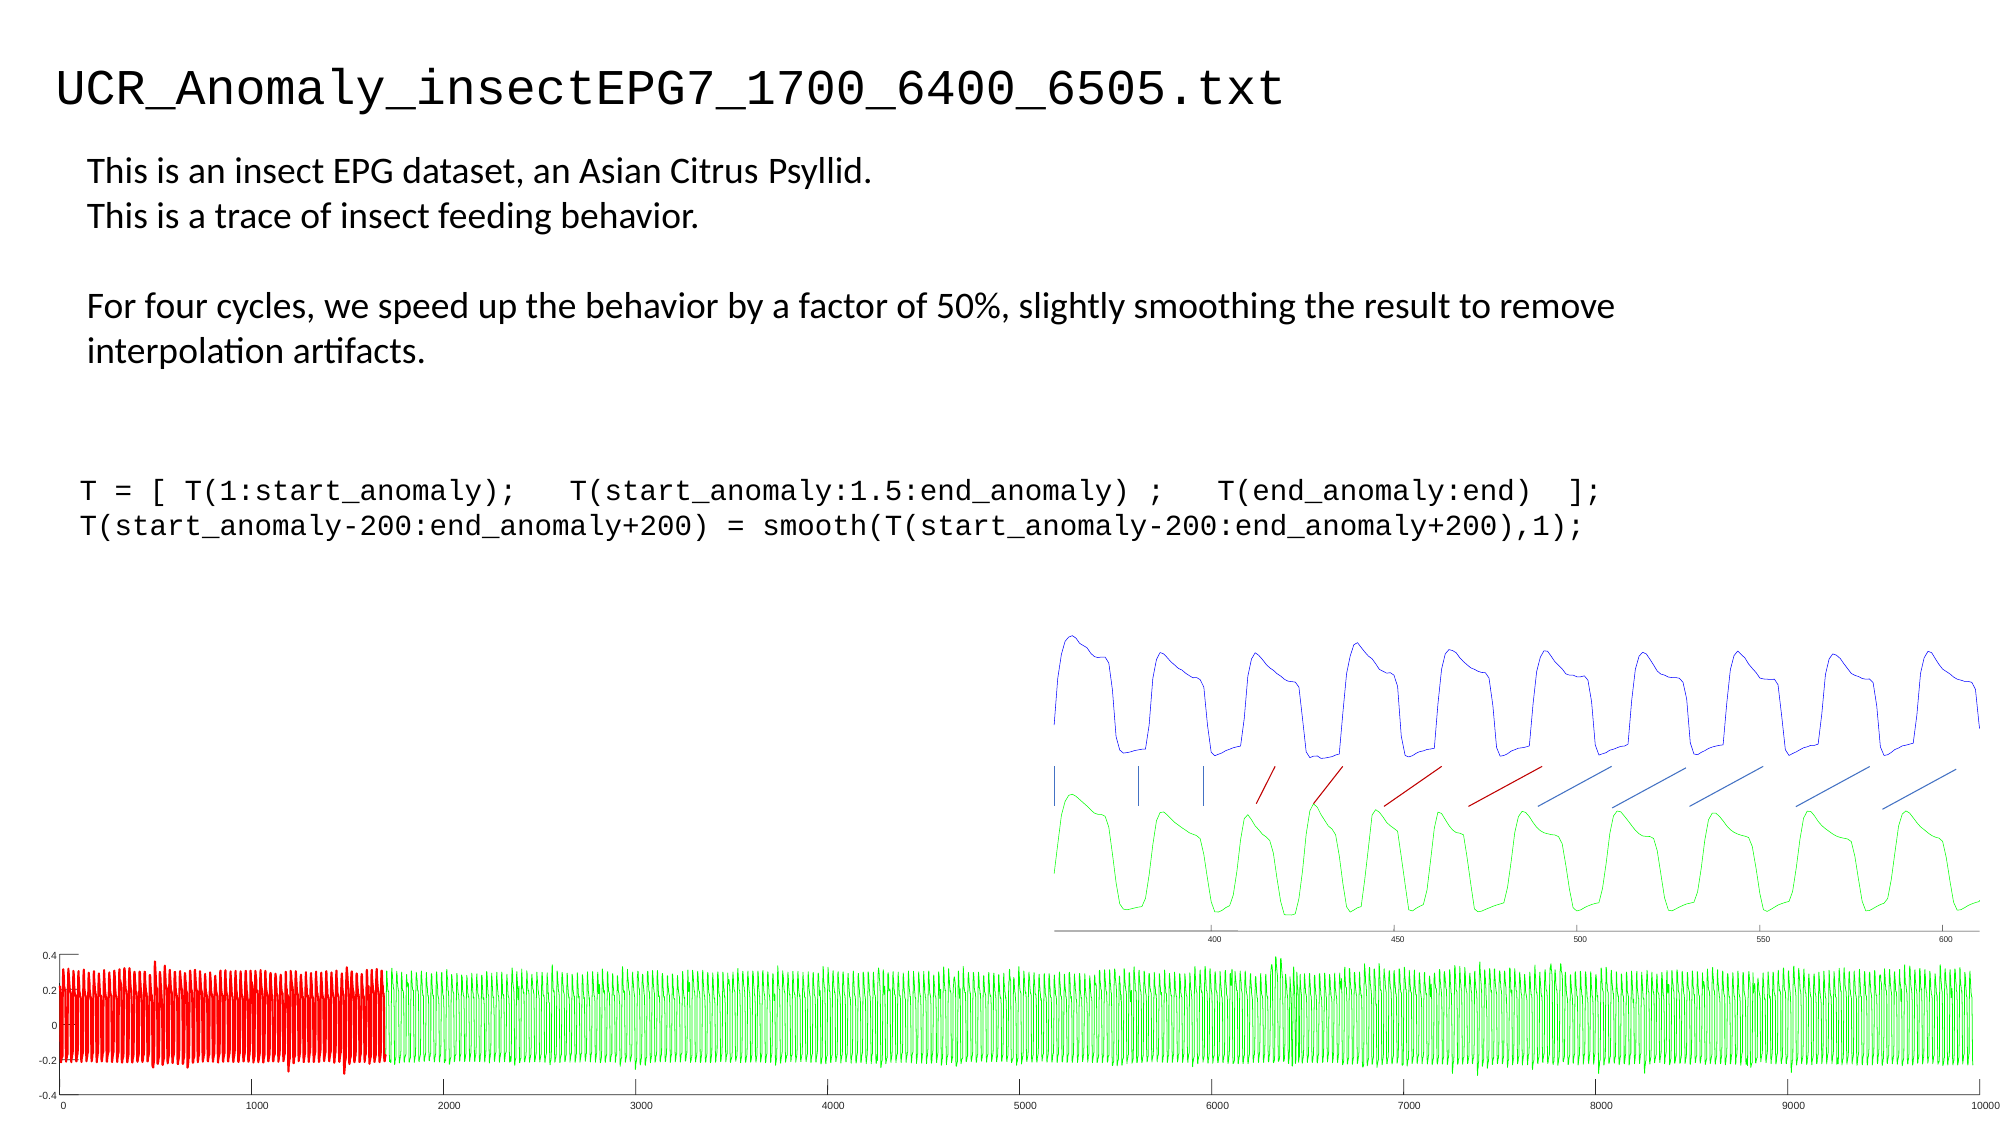

UCR_Anomaly_insectEPG7_1700_6400_6505.txt
This is an insect EPG dataset, an Asian Citrus Psyllid.
This is a trace of insect feeding behavior.

For four cycles, we speed up the behavior by a factor of 50%, slightly smoothing the result to remove interpolation artifacts.
T = [ T(1:start_anomaly);   T(start_anomaly:1.5:end_anomaly) ;   T(end_anomaly:end)  ];
T(start_anomaly-200:end_anomaly+200) = smooth(T(start_anomaly-200:end_anomaly+200),1);

400
450
500
550
600
0.4

0.2

0

-0.2

-0.4

0
1000
2000
3000
4000
5000
6000
7000
8000
9000
10000